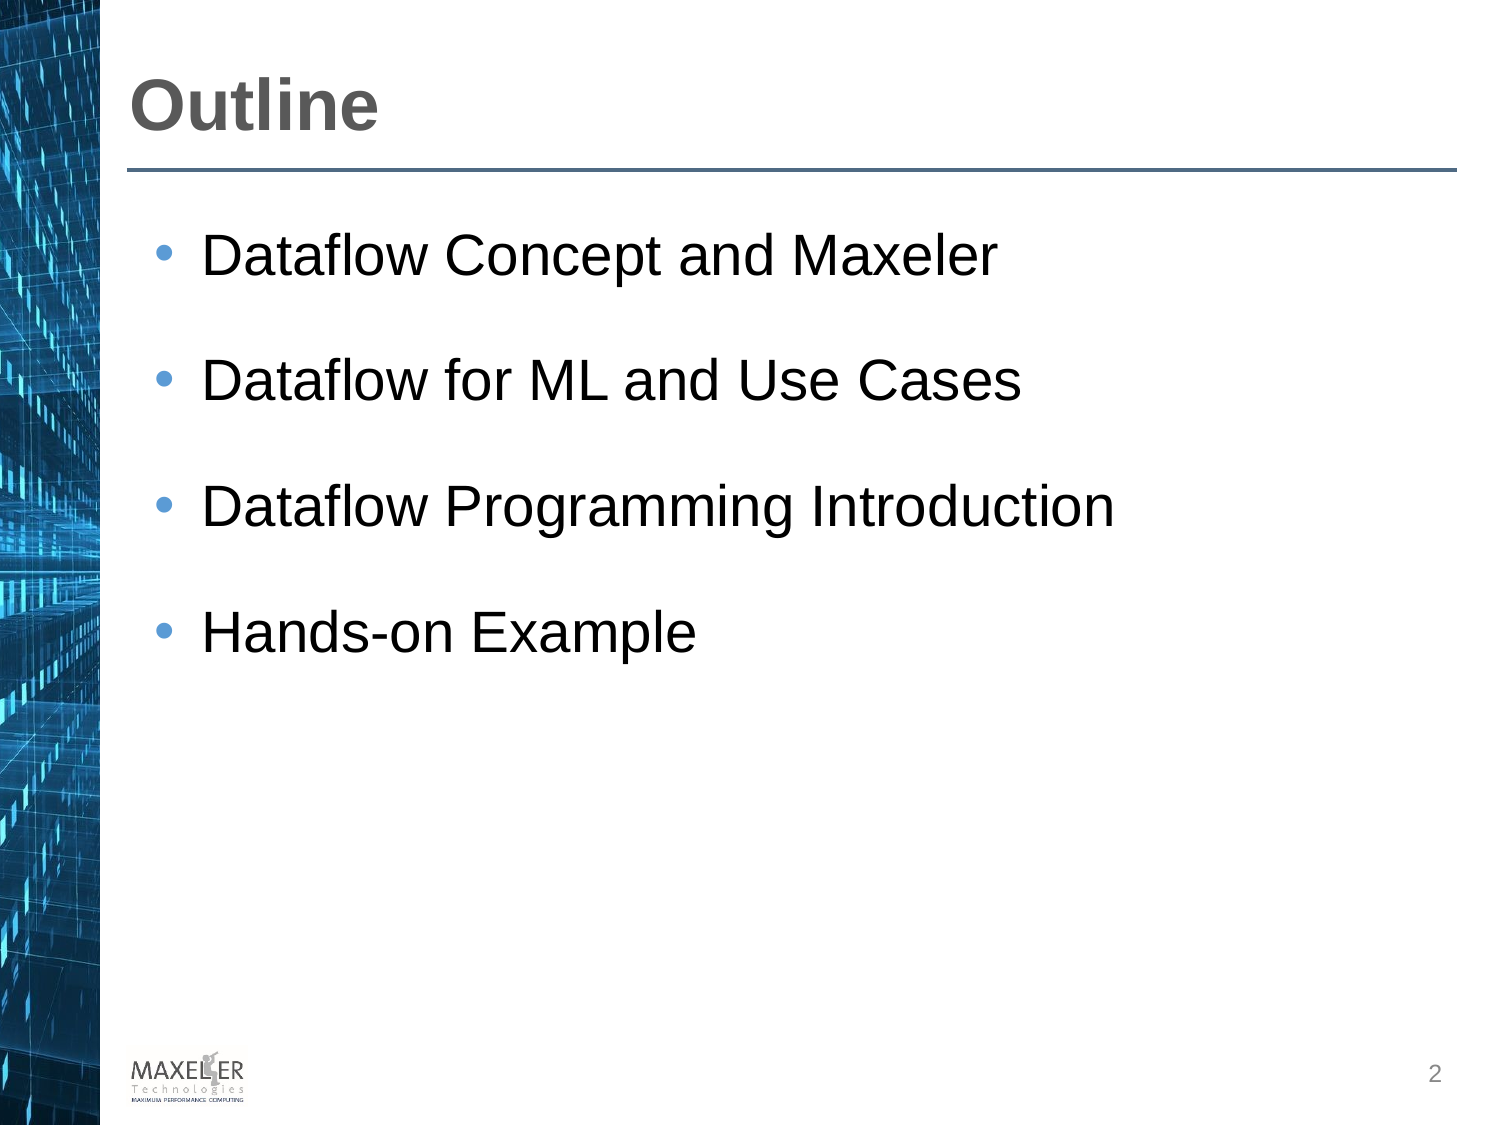

Outline

Dataflow Concept and Maxeler

Dataflow for ML and Use Cases

Dataflow Programming Introduction

Hands-on Example

2